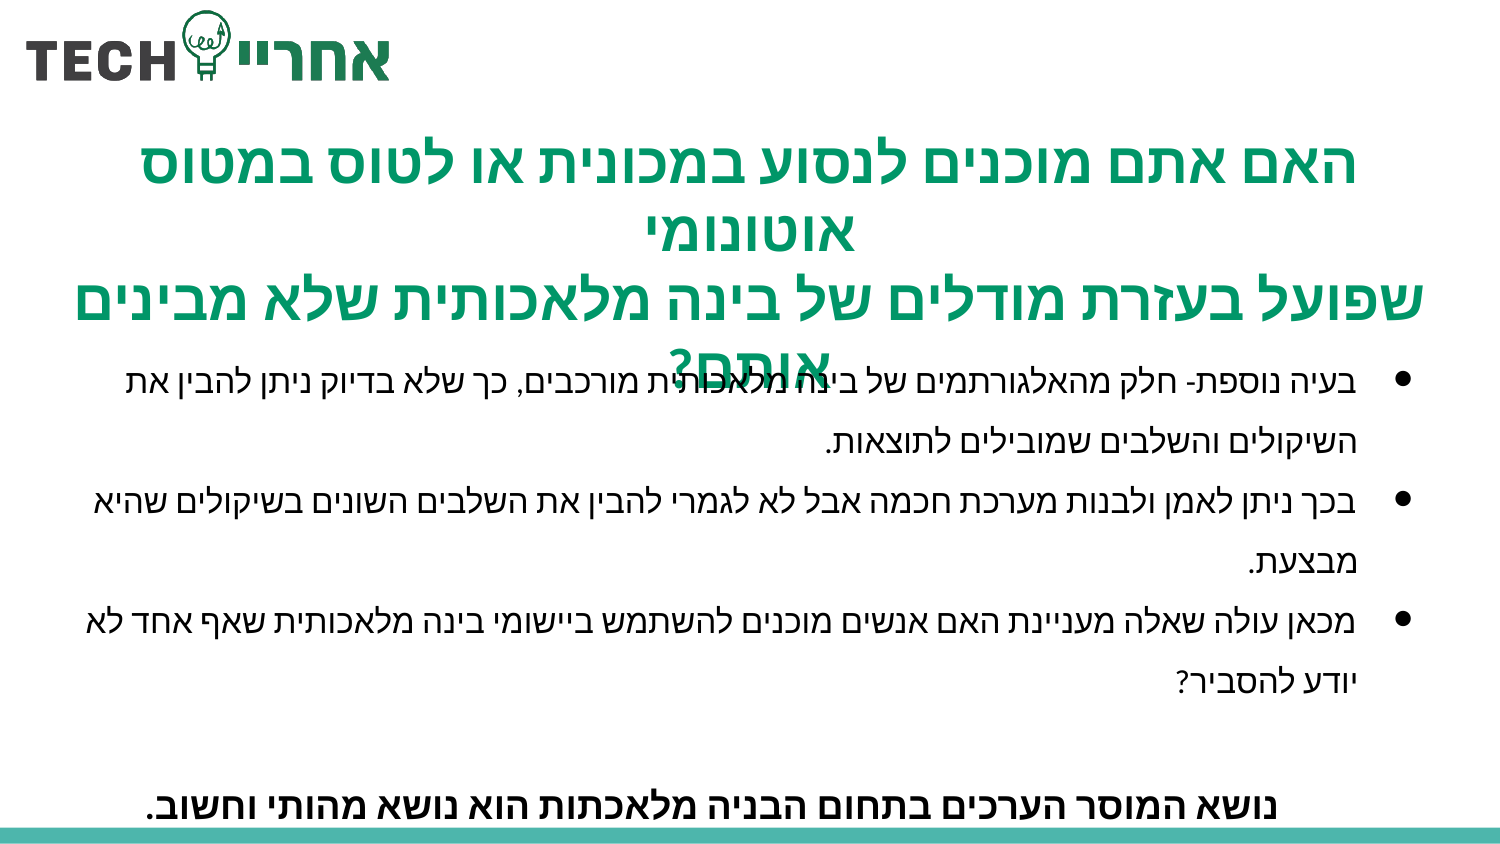

# האם אתם מוכנים לנסוע במכונית או לטוס במטוס אוטונומי
שפועל בעזרת מודלים של בינה מלאכותית שלא מבינים אותם?

בעיה נוספת- חלק מהאלגורתמים של בינה מלאכותית מורכבים, כך שלא בדיוק ניתן להבין את השיקולים והשלבים שמובילים לתוצאות.
בכך ניתן לאמן ולבנות מערכת חכמה אבל לא לגמרי להבין את השלבים השונים בשיקולים שהיא מבצעת.
מכאן עולה שאלה מעניינת האם אנשים מוכנים להשתמש ביישומי בינה מלאכותית שאף אחד לא יודע להסביר?

נושא המוסר הערכים בתחום הבניה מלאכתות הוא נושא מהותי וחשוב.